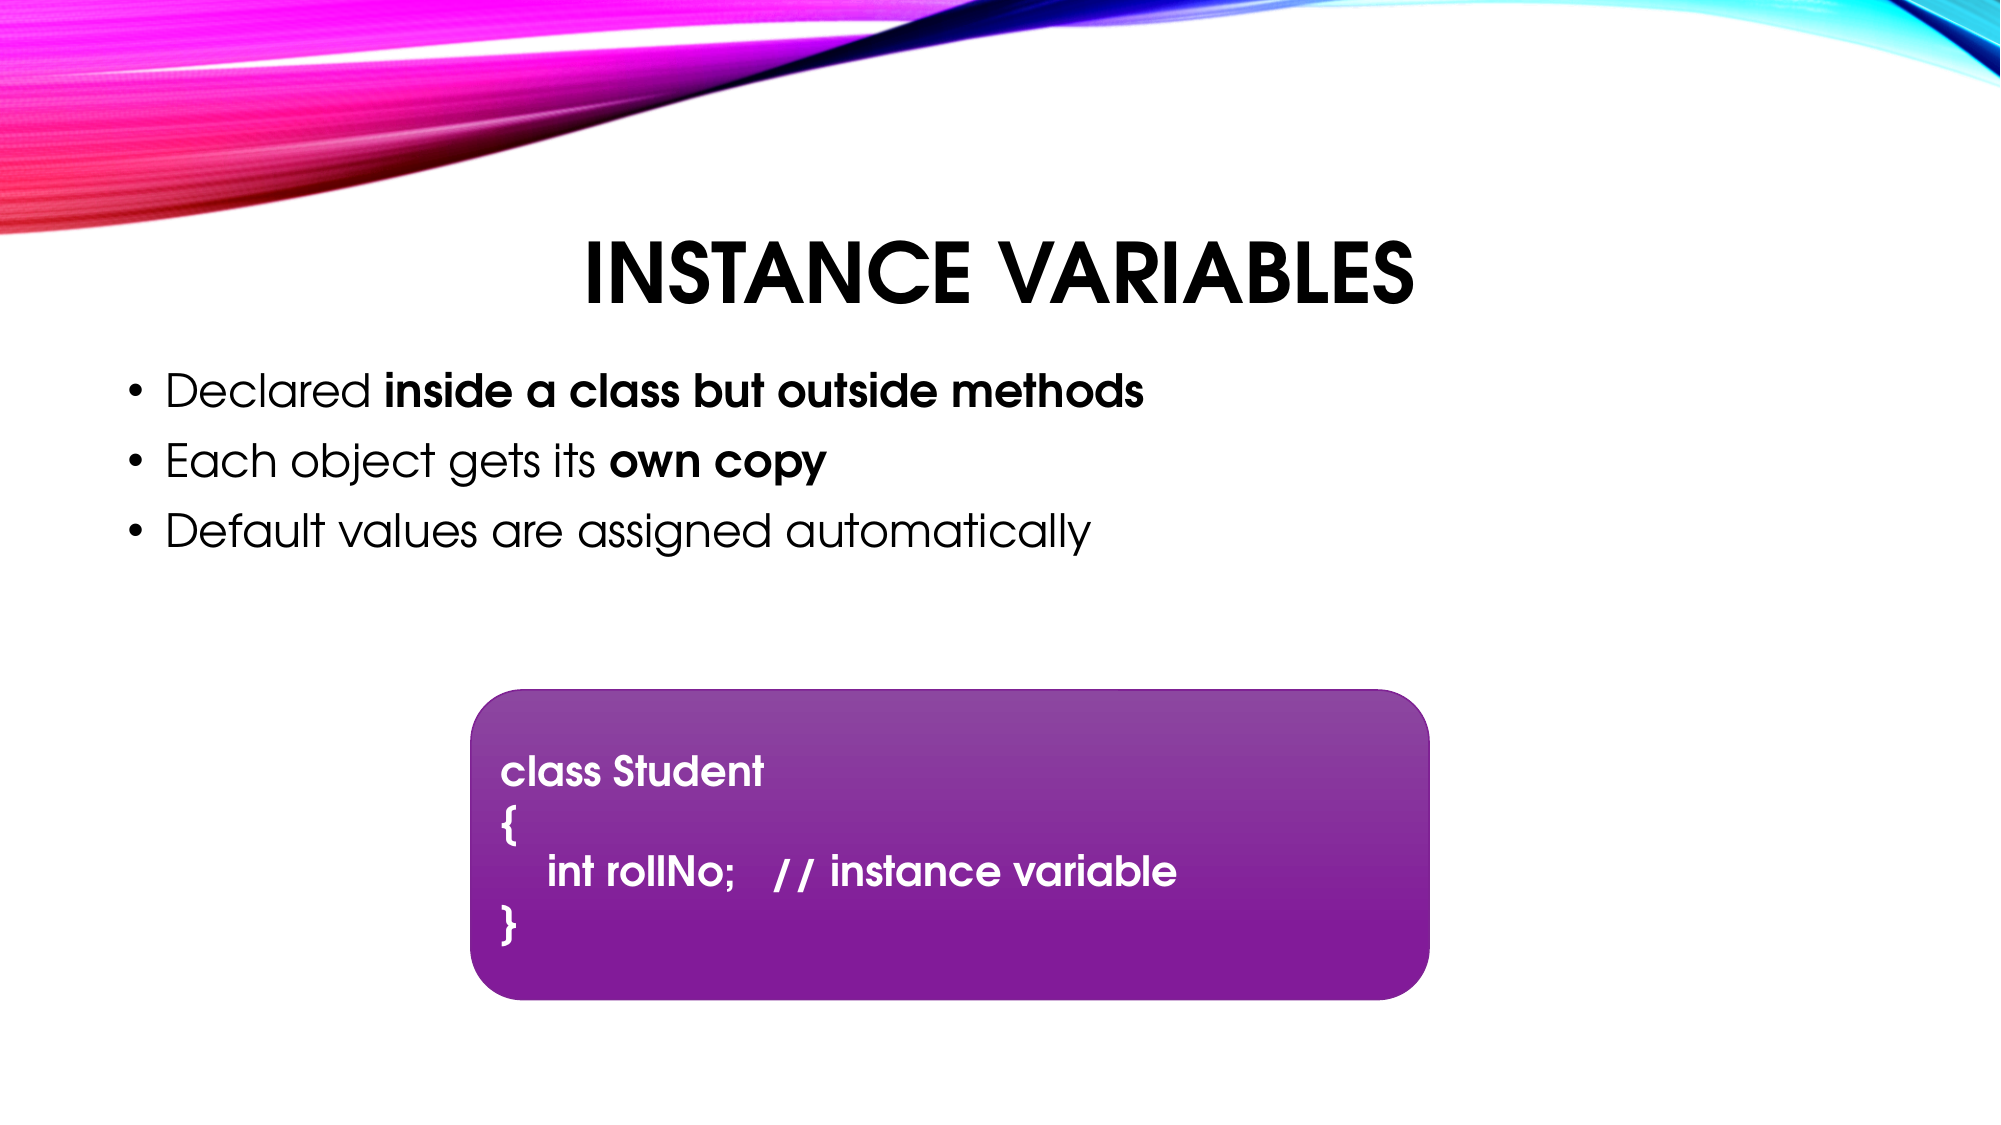

# Instance Variables
Declared inside a class but outside methods
Each object gets its own copy
Default values are assigned automatically

class Student
{
    int rollNo;   // instance variable
}